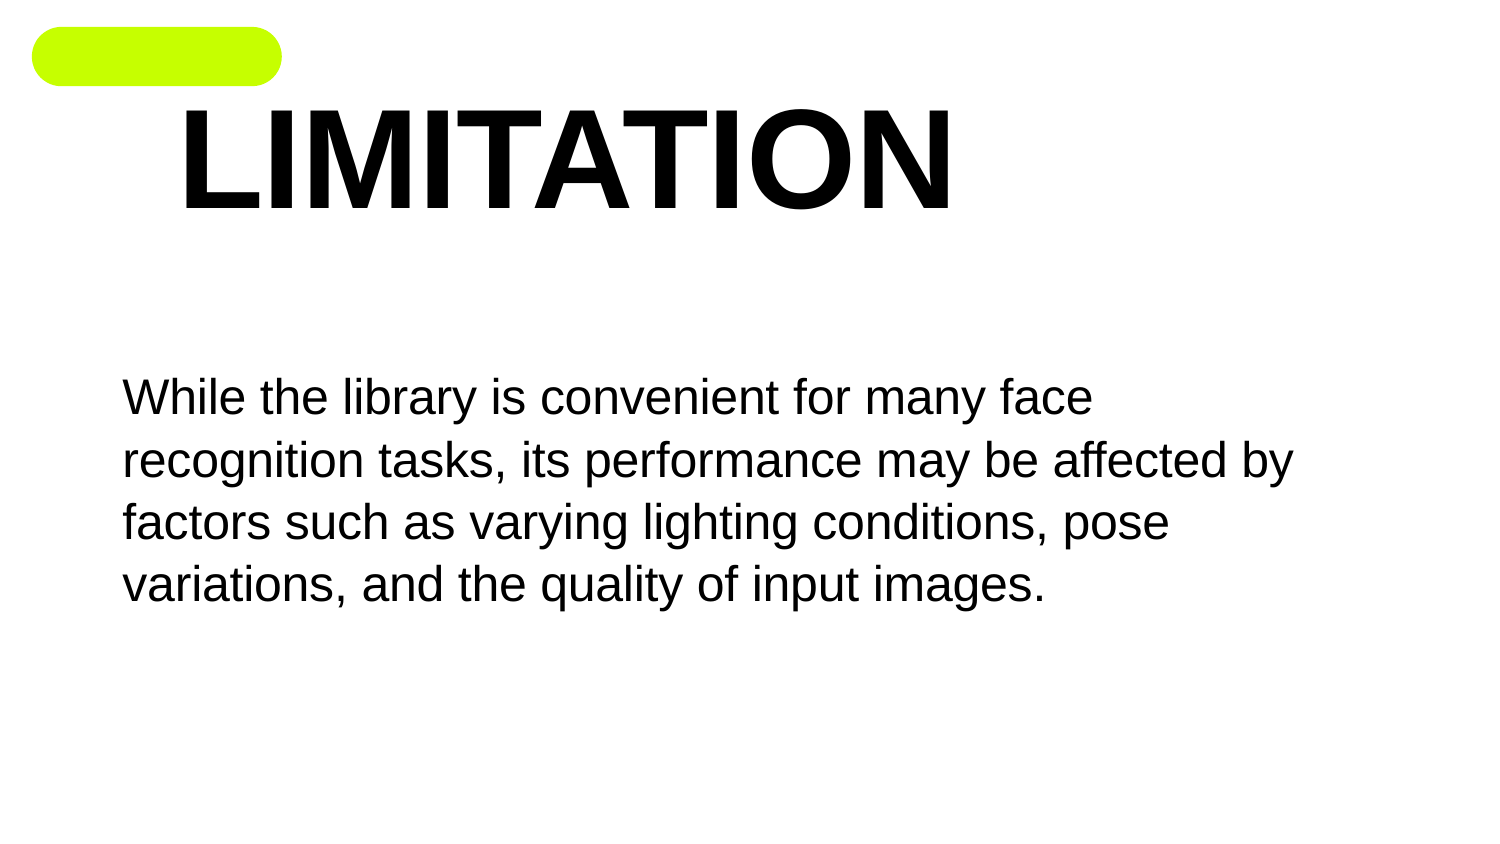

LIMITATION

While the library is convenient for many face recognition tasks, its performance may be affected by factors such as varying lighting conditions, pose variations, and the quality of input images.